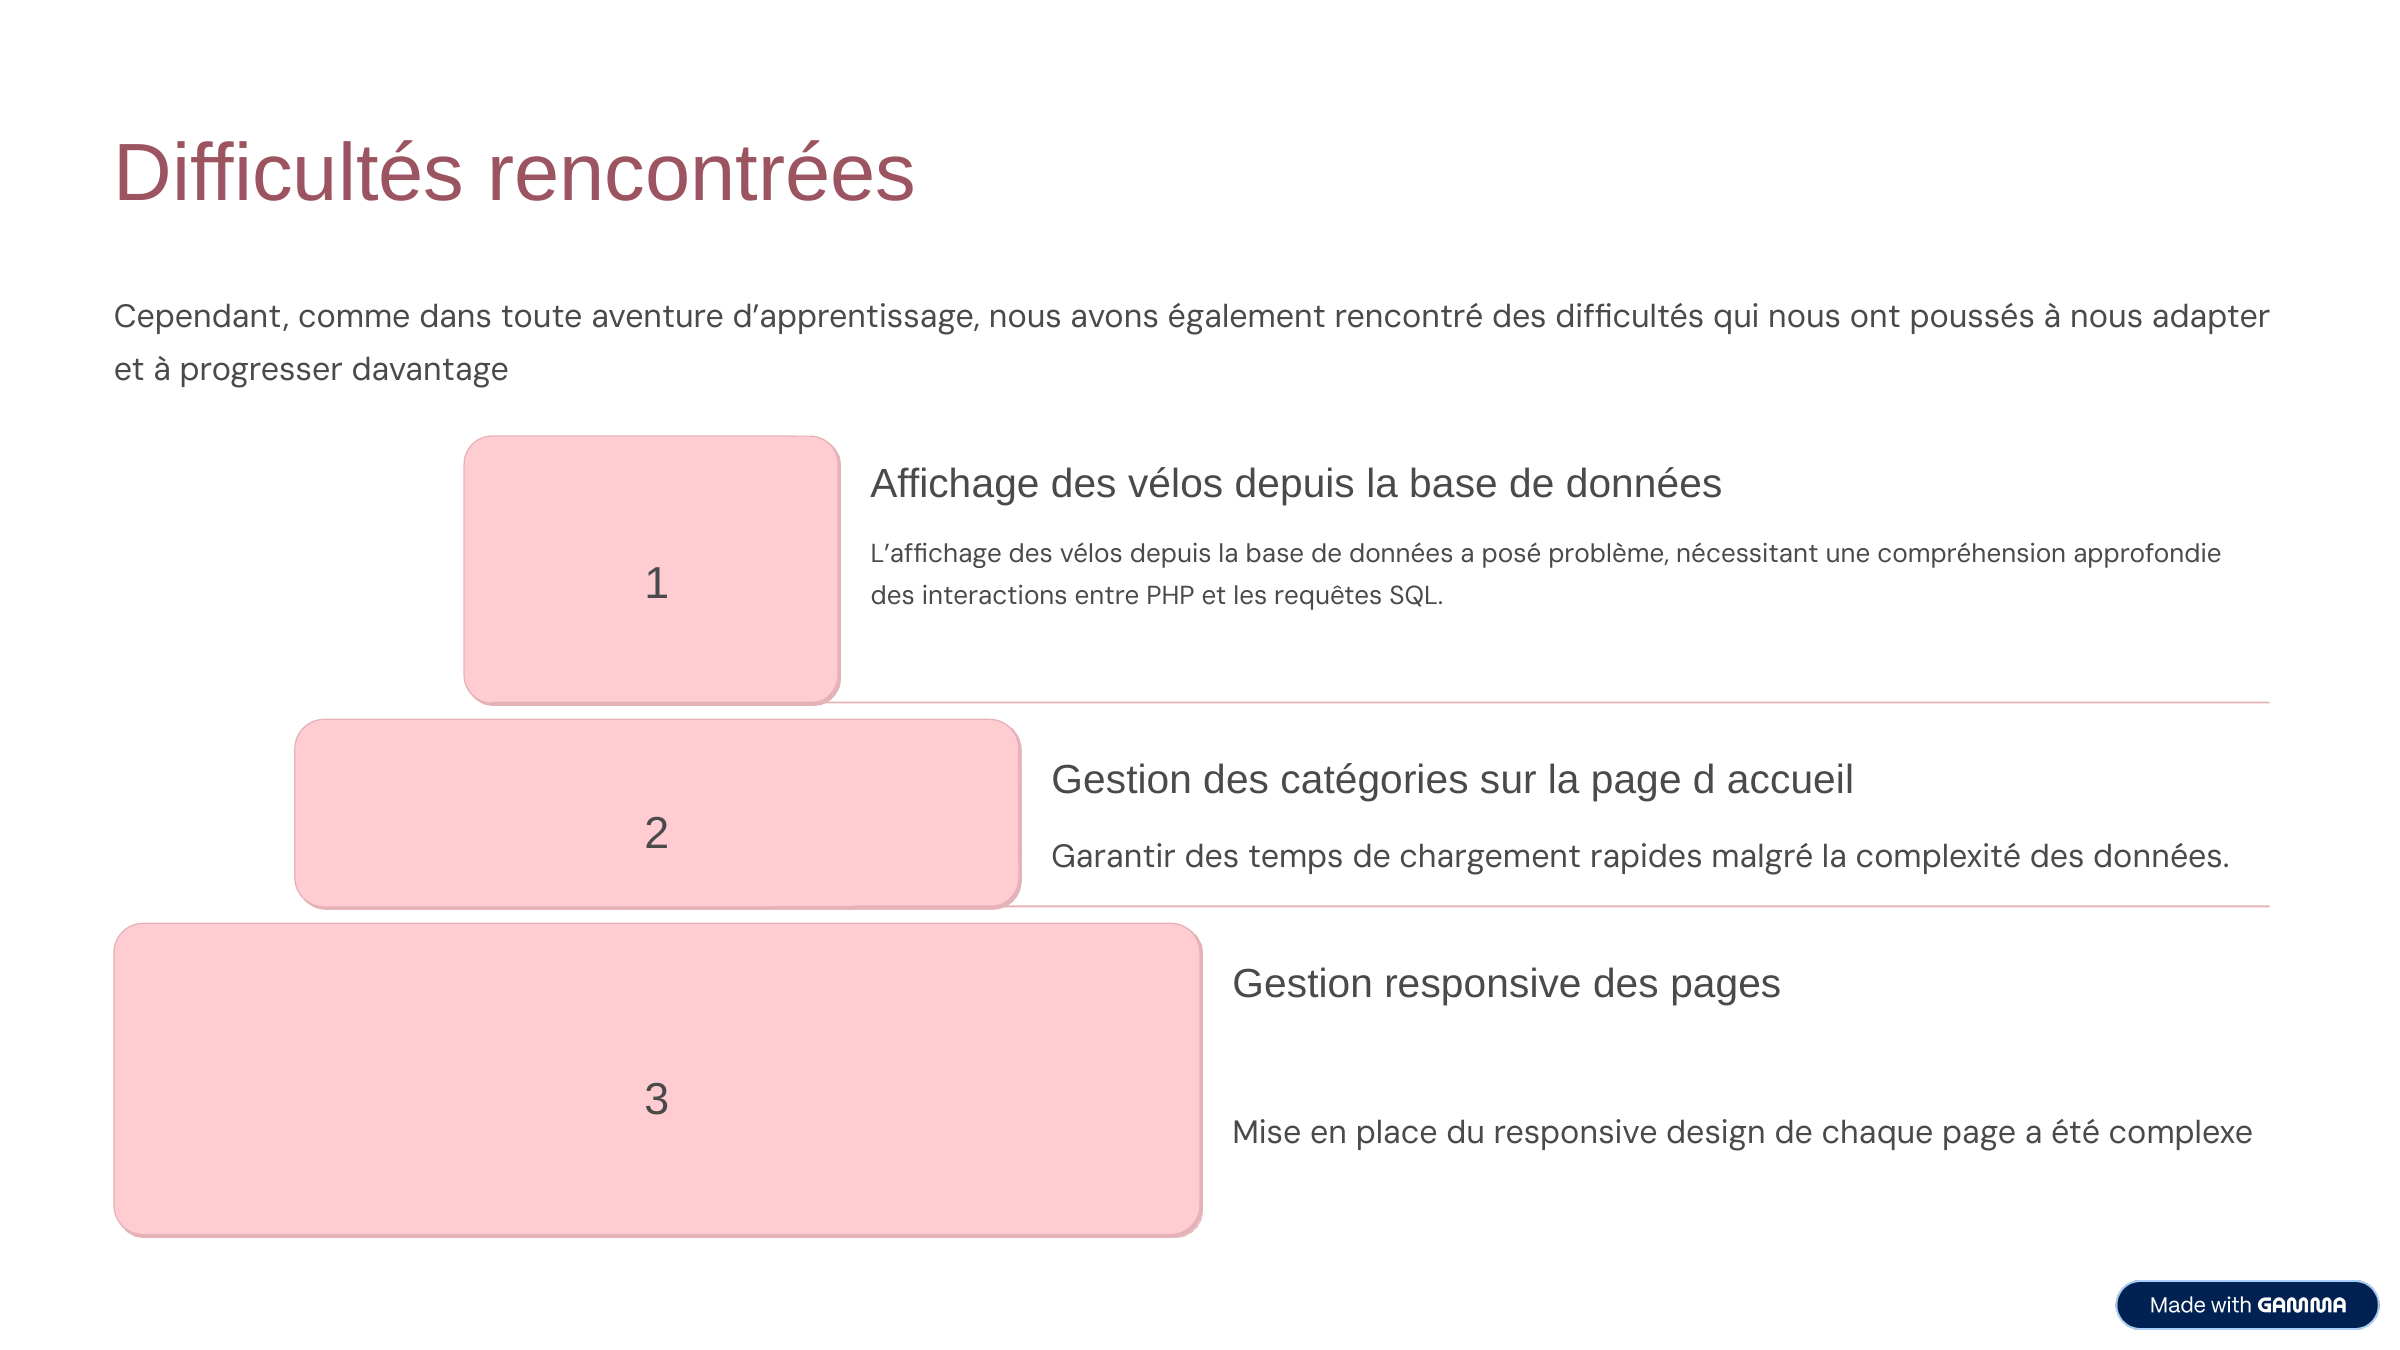

Difficultés rencontrées
Cependant, comme dans toute aventure d’apprentissage, nous avons également rencontré des difficultés qui nous ont poussés à nous adapter et à progresser davantage

Affichage des vélos depuis la base de données
L’affichage des vélos depuis la base de données a posé problème, nécessitant une compréhension approfondie des interactions entre PHP et les requêtes SQL.
1

Gestion des catégories sur la page d accueil
2
Garantir des temps de chargement rapides malgré la complexité des données.

Gestion responsive des pages

3
Mise en place du responsive design de chaque page a été complexe